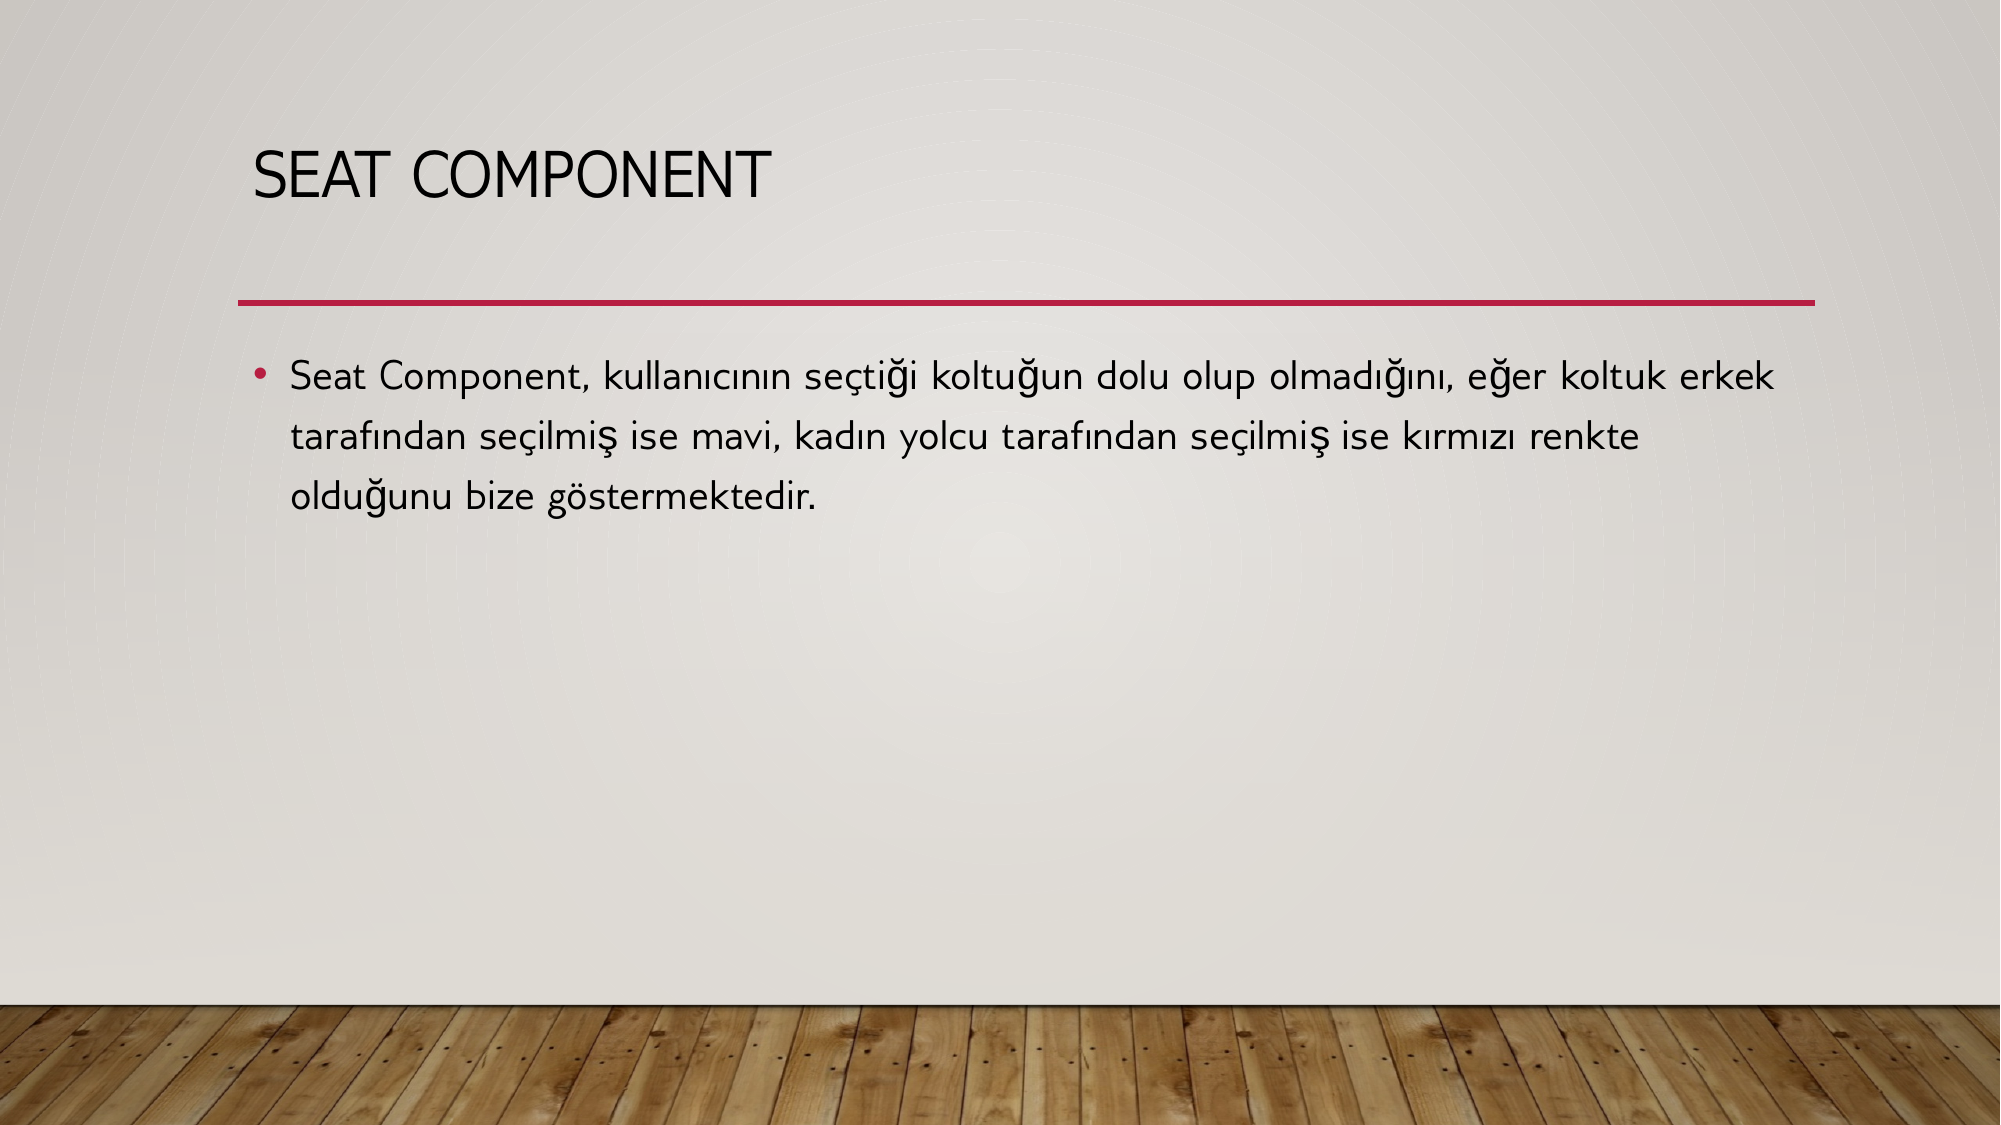

# Seat component
Seat Component, kullanıcının seçtiği koltuğun dolu olup olmadığını, eğer koltuk erkek tarafından seçilmiş ise mavi, kadın yolcu tarafından seçilmiş ise kırmızı renkte olduğunu bize göstermektedir.